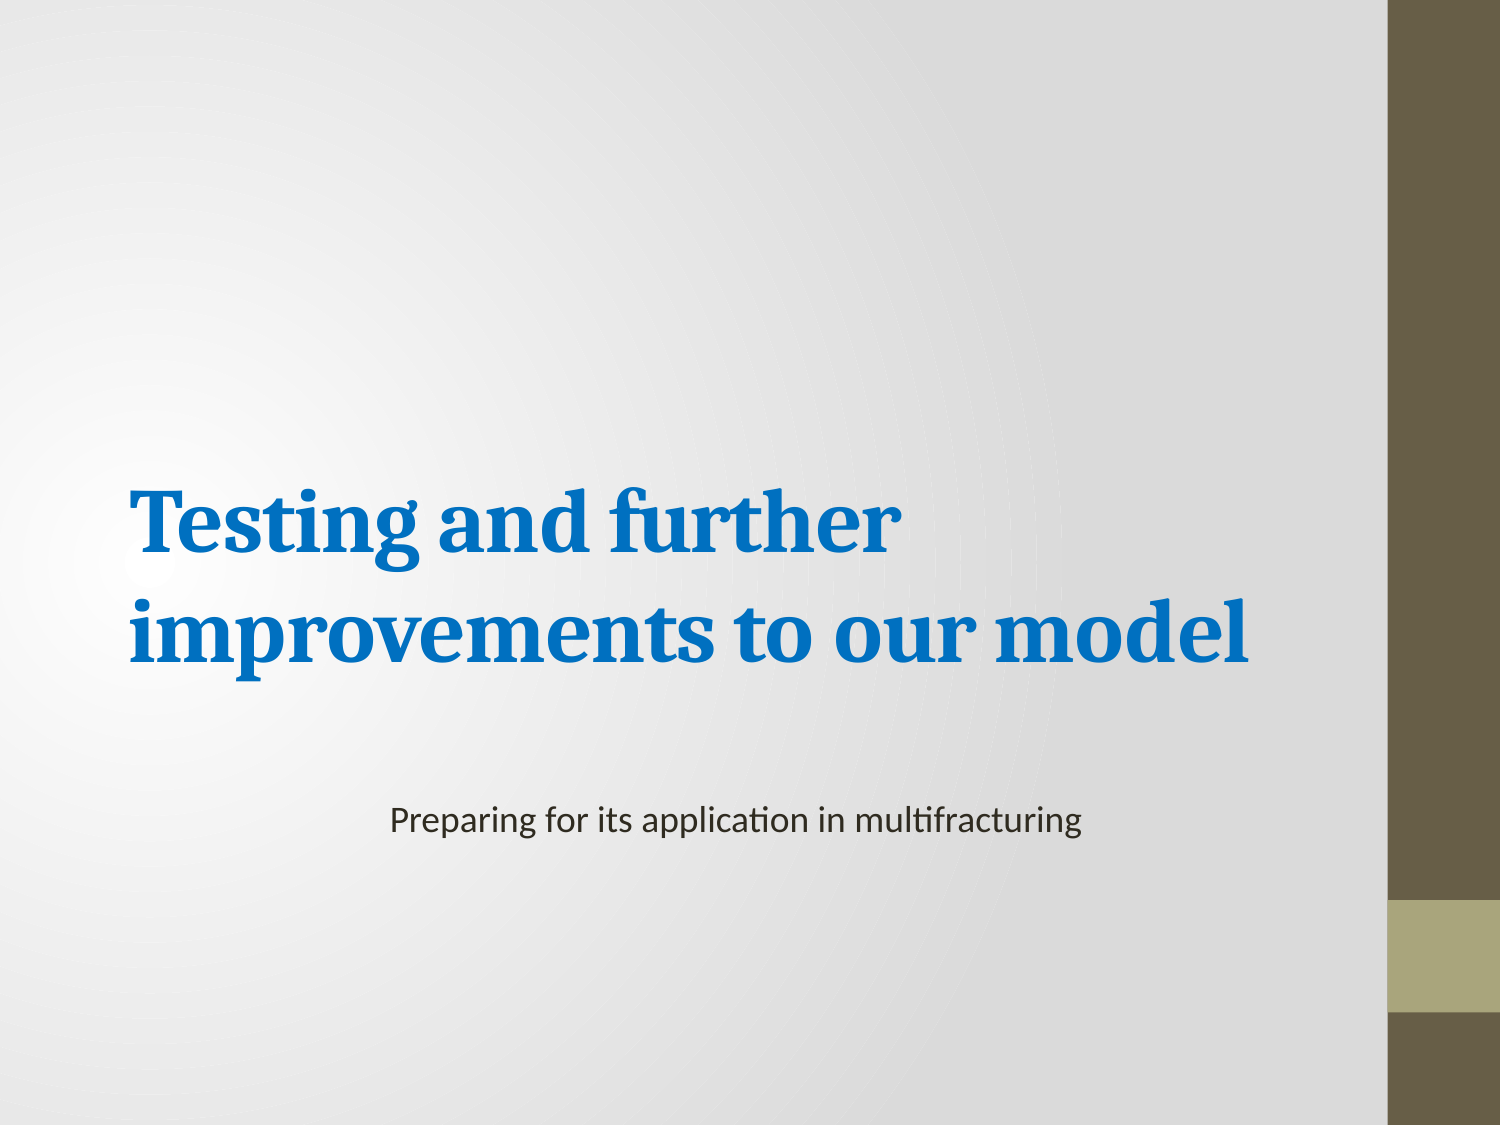

# Testing and further improvements to our model
Preparing for its application in multifracturing